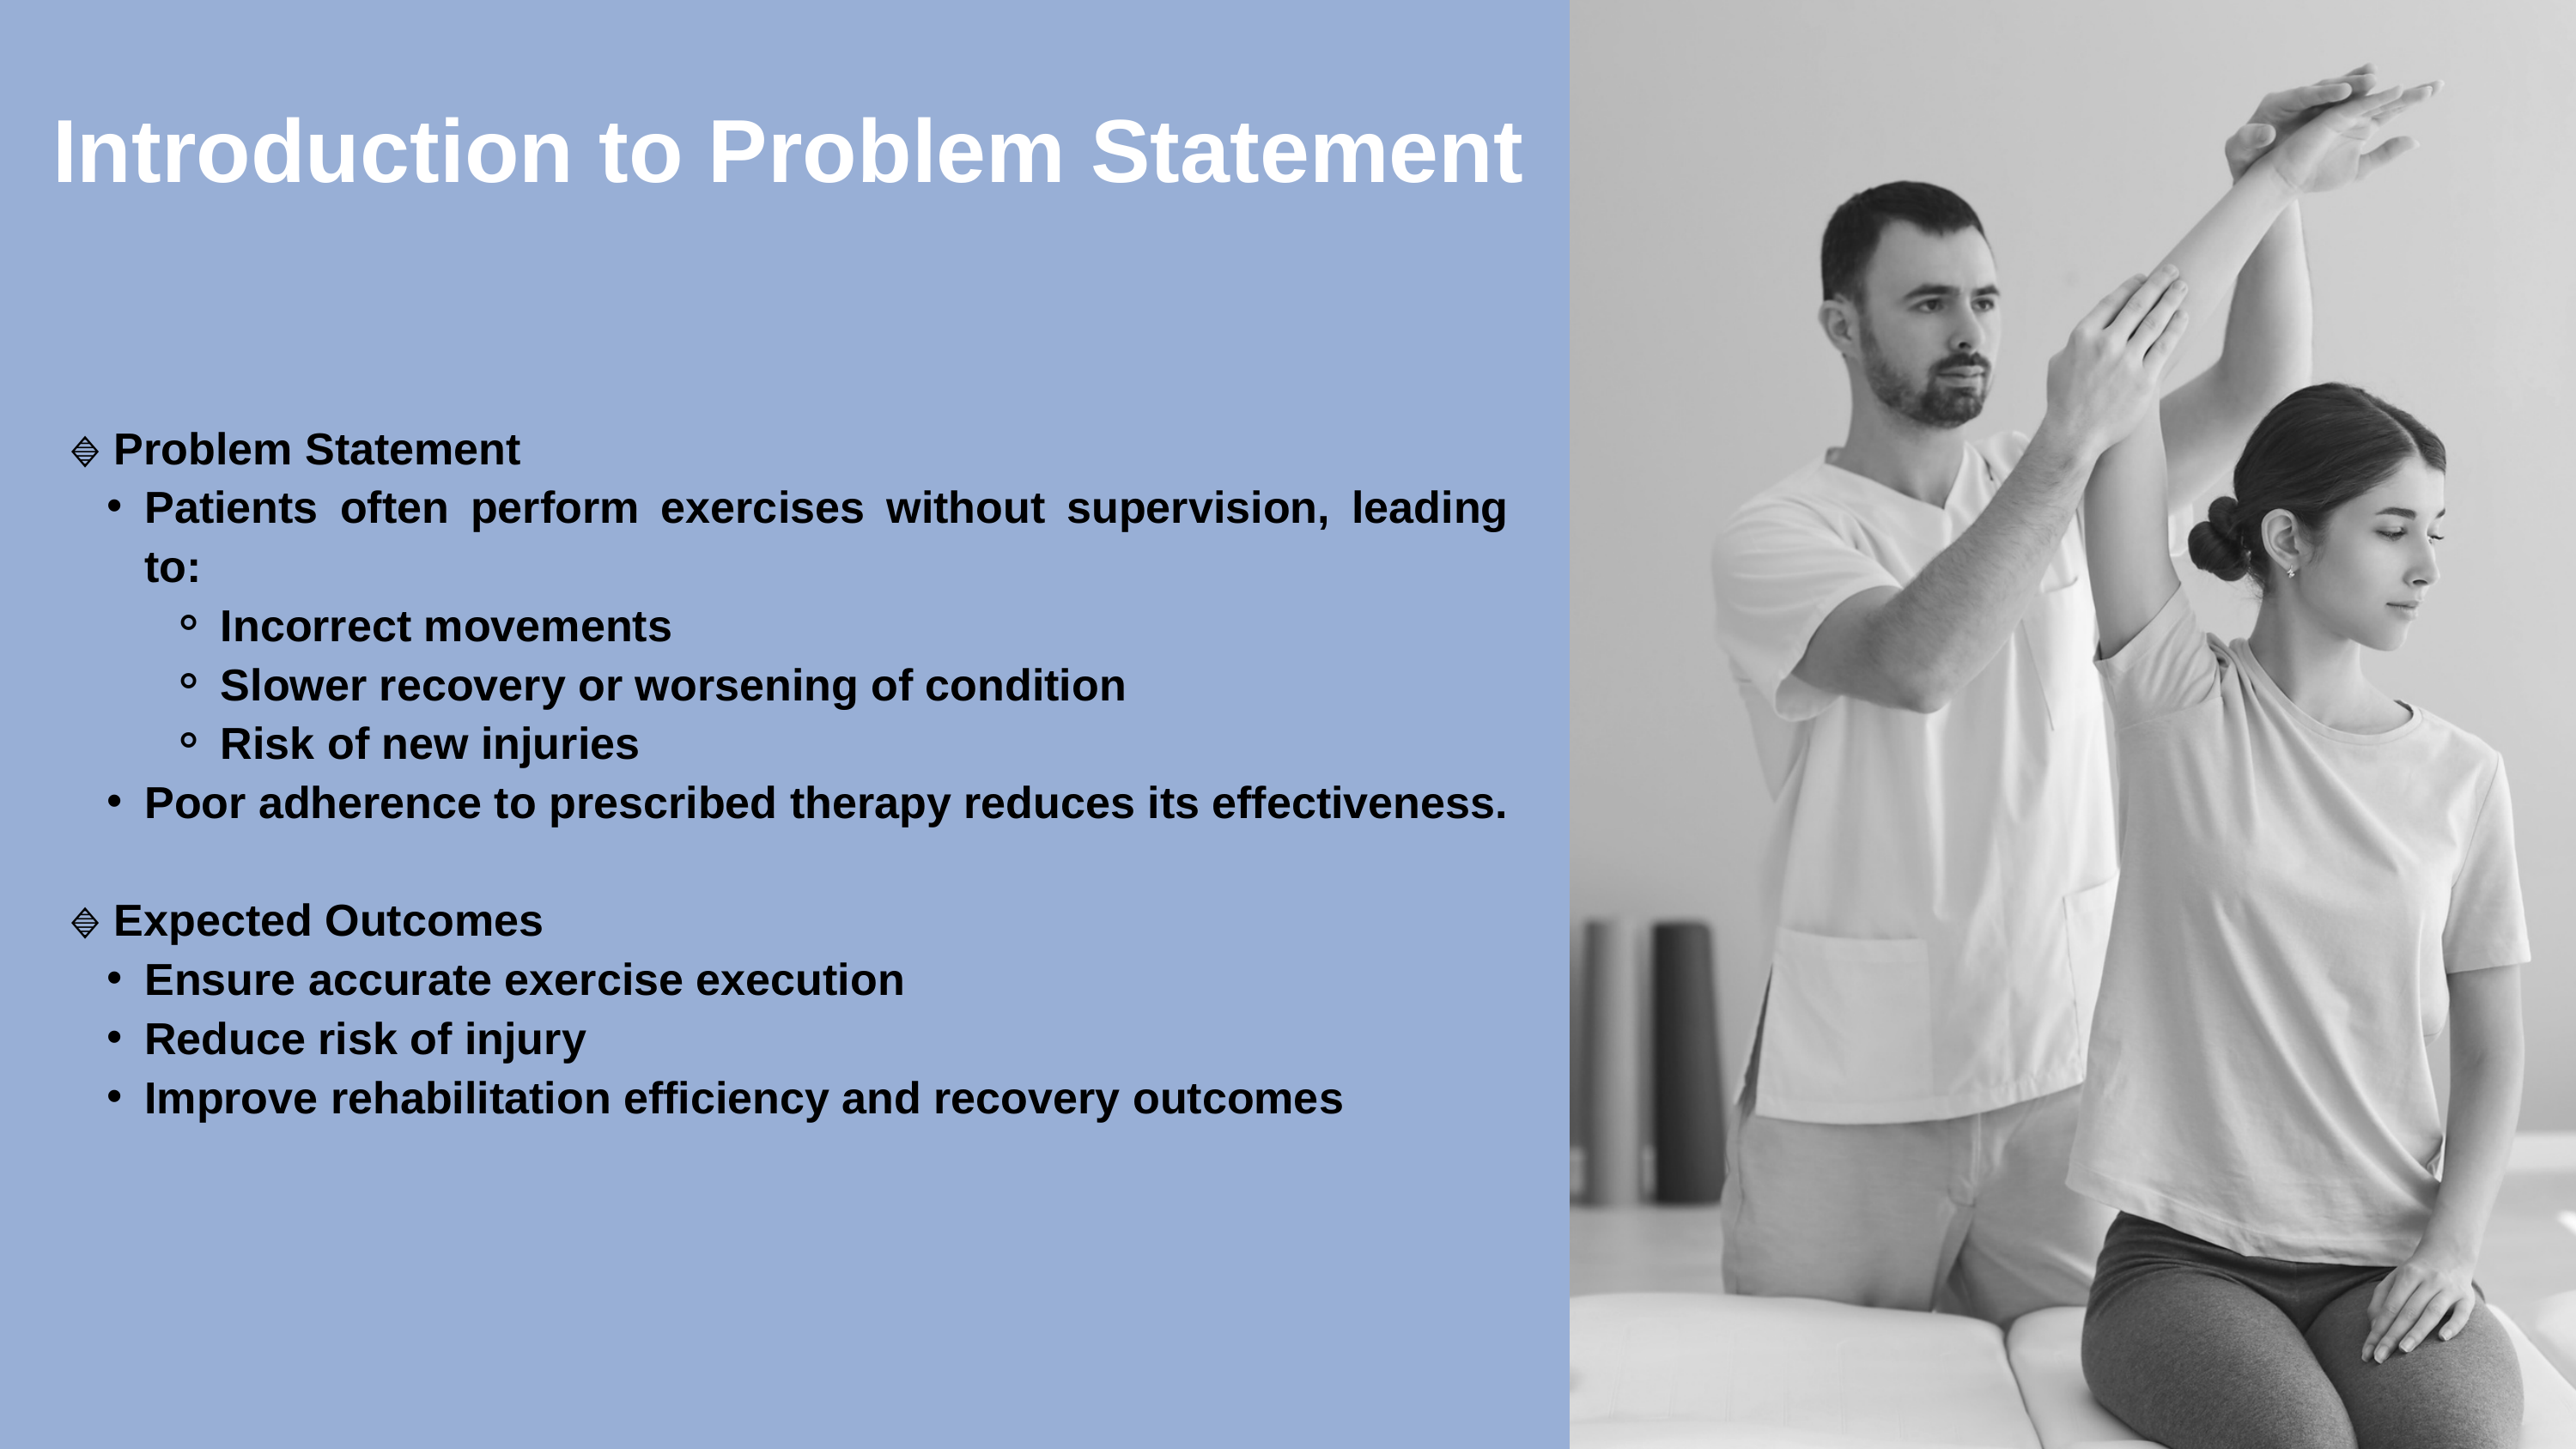

Introduction to Problem Statement
🔹 Problem Statement
Patients often perform exercises without supervision, leading to:
Incorrect movements
Slower recovery or worsening of condition
Risk of new injuries
Poor adherence to prescribed therapy reduces its effectiveness.

🔹 Expected Outcomes
Ensure accurate exercise execution
Reduce risk of injury
Improve rehabilitation efficiency and recovery outcomes